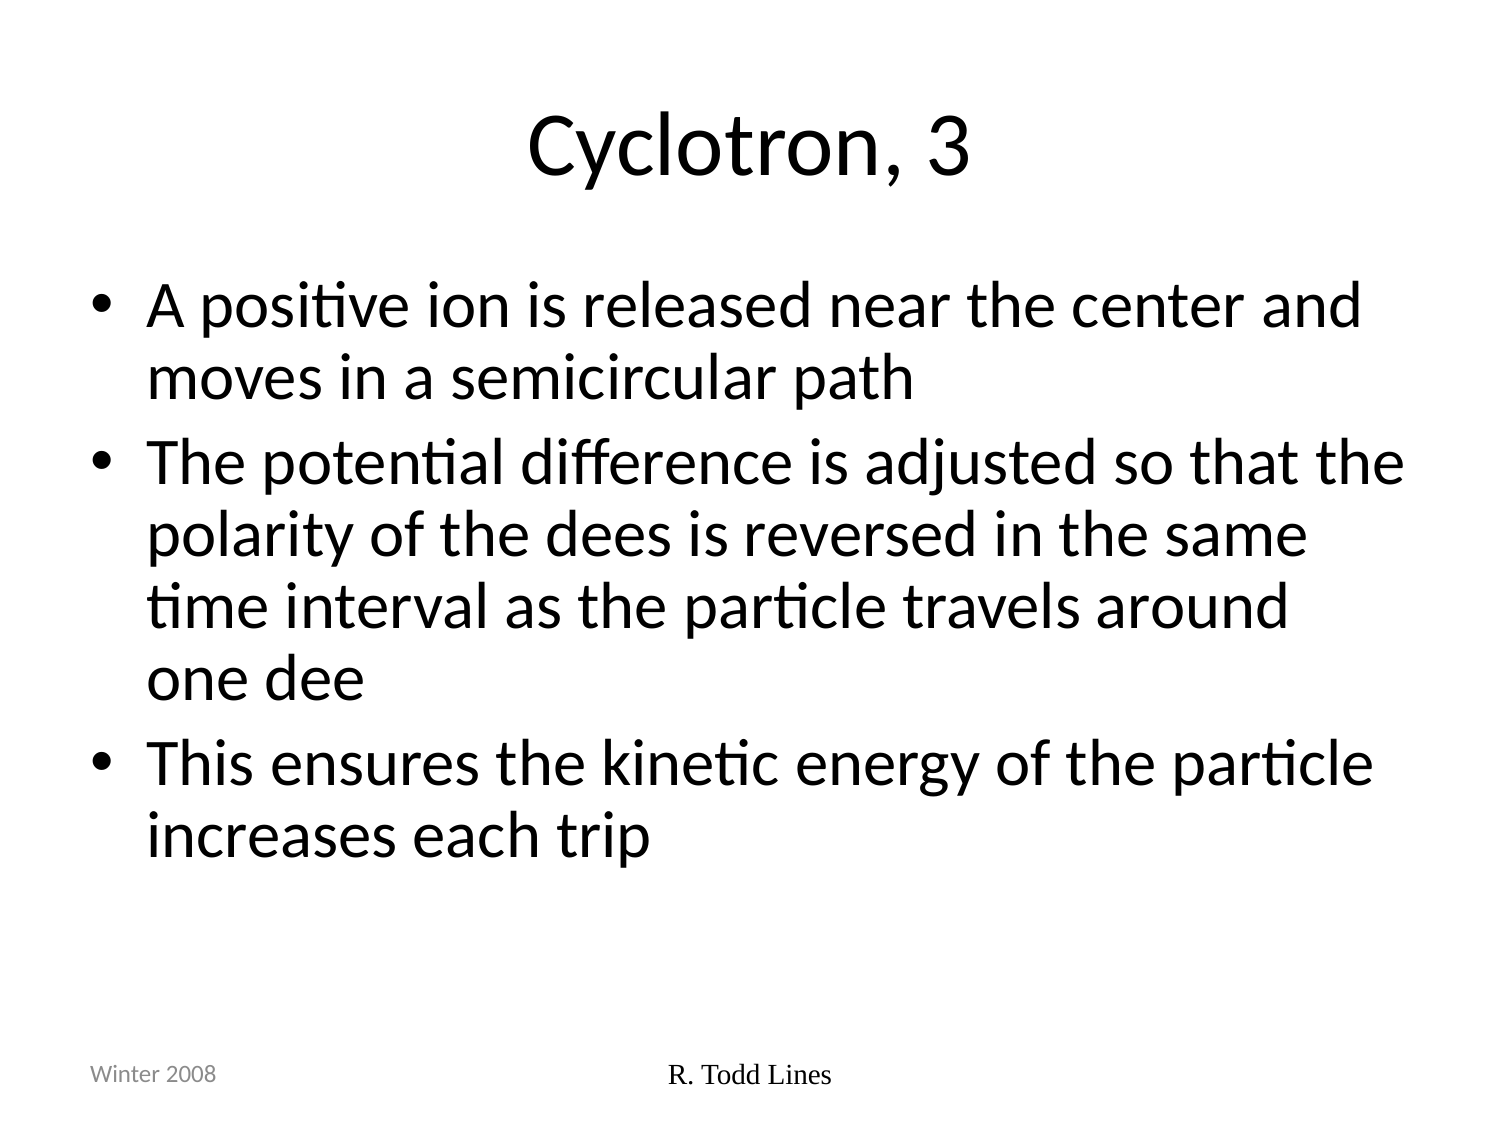

# Cyclotron, 3
A positive ion is released near the center and moves in a semicircular path
The potential difference is adjusted so that the polarity of the dees is reversed in the same time interval as the particle travels around one dee
This ensures the kinetic energy of the particle increases each trip
Winter 2008
R. Todd Lines